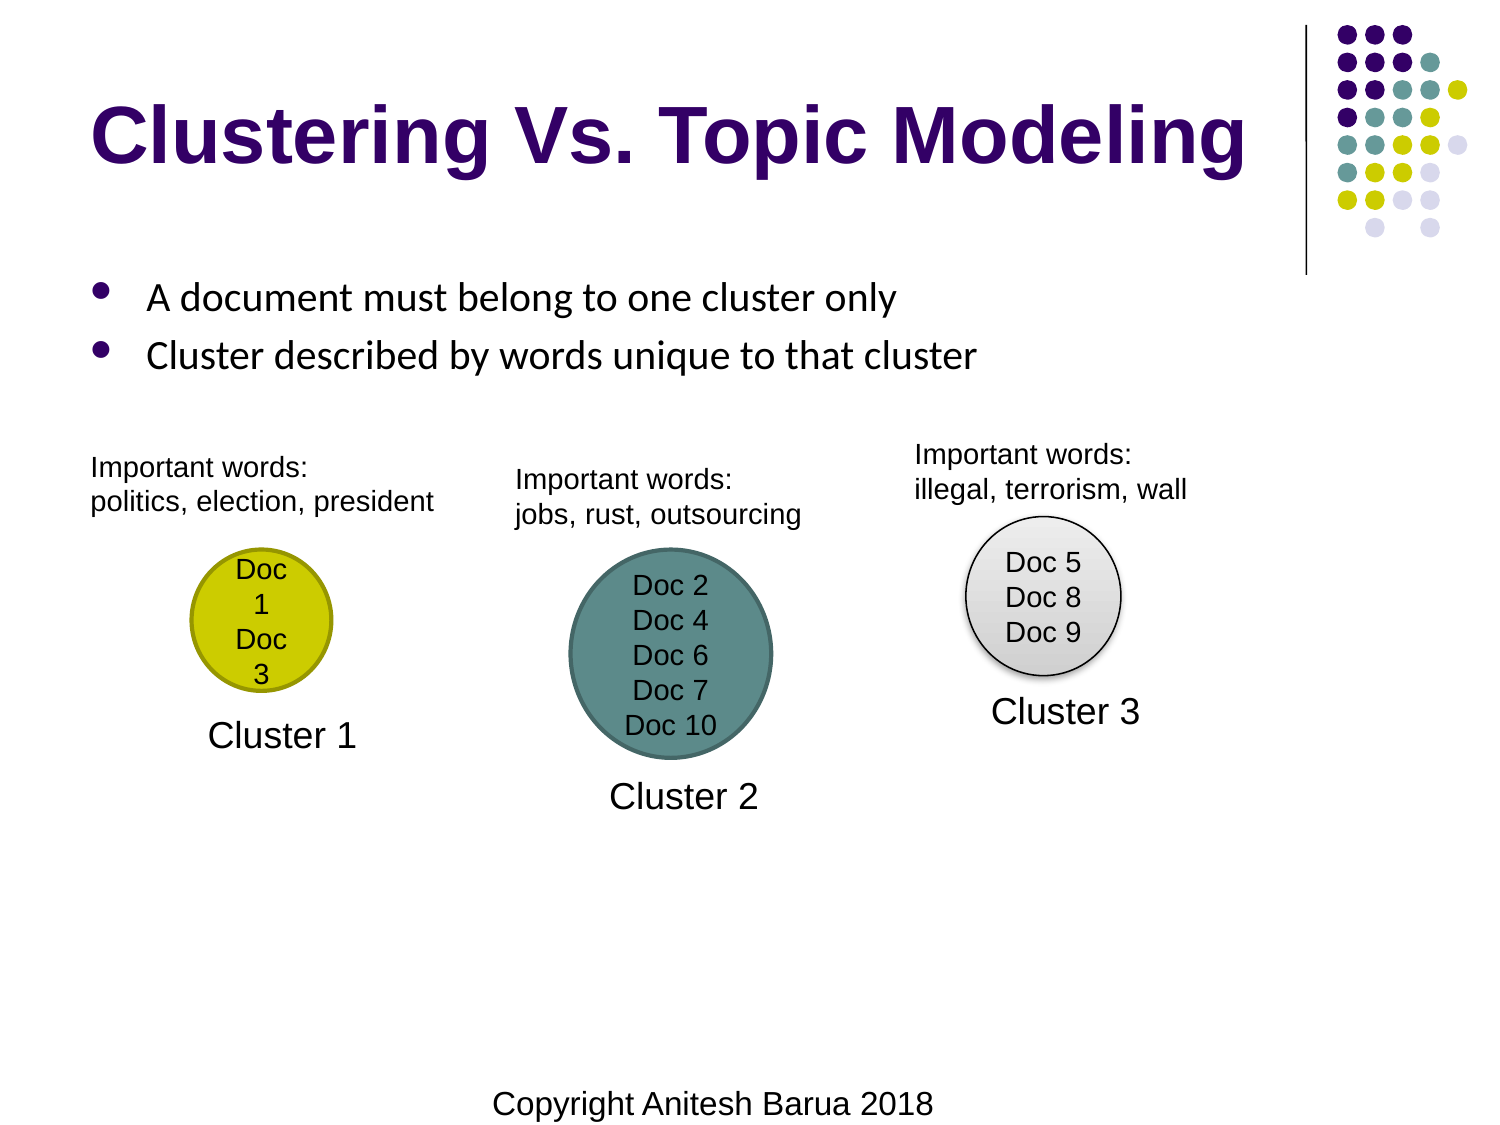

# Clustering Vs. Topic Modeling
A document must belong to one cluster only
Cluster described by words unique to that cluster
Important words:
illegal, terrorism, wall
Important words:
politics, election, president
Important words:
jobs, rust, outsourcing
Doc 5
Doc 8
Doc 9
Doc 1
Doc 3
Doc 2
Doc 4
Doc 6
Doc 7
Doc 10
Cluster 3
Cluster 1
Cluster 2
Copyright Anitesh Barua 2018